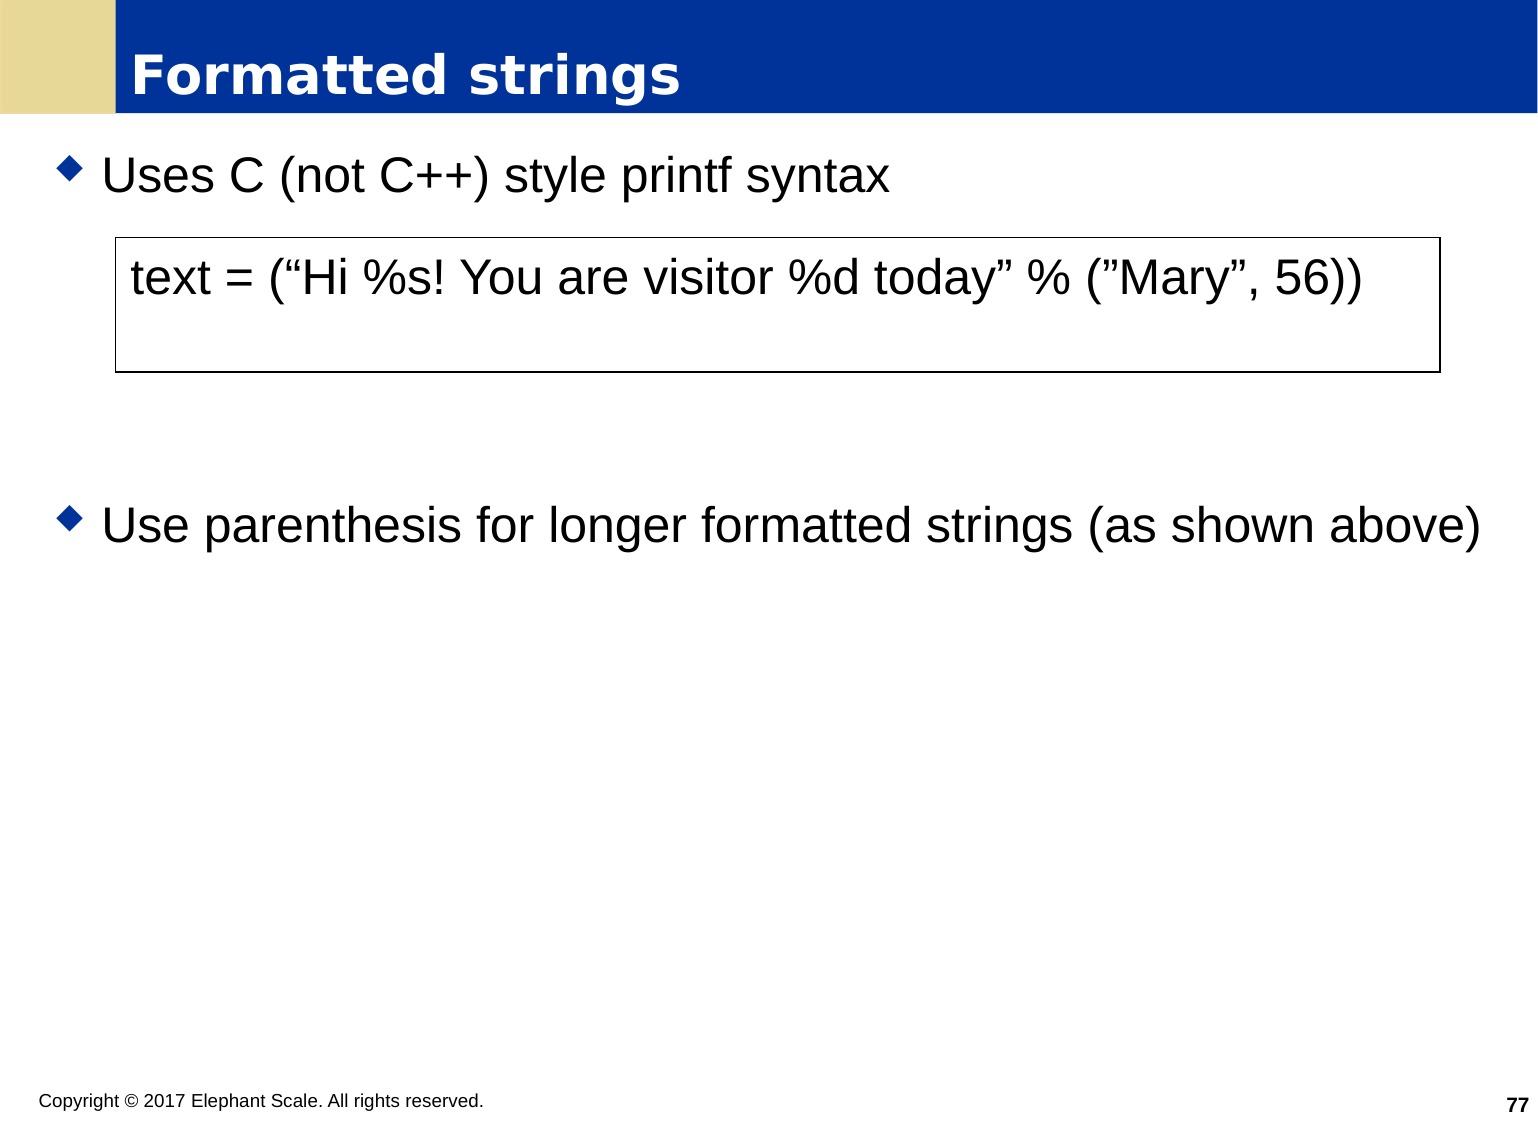

# Formatted strings
Uses C (not C++) style printf syntax

Use parenthesis for longer formatted strings (as shown above)

text = (“Hi %s! You are visitor %d today” % (”Mary”, 56))

77
Copyright © 2017 Elephant Scale. All rights reserved.